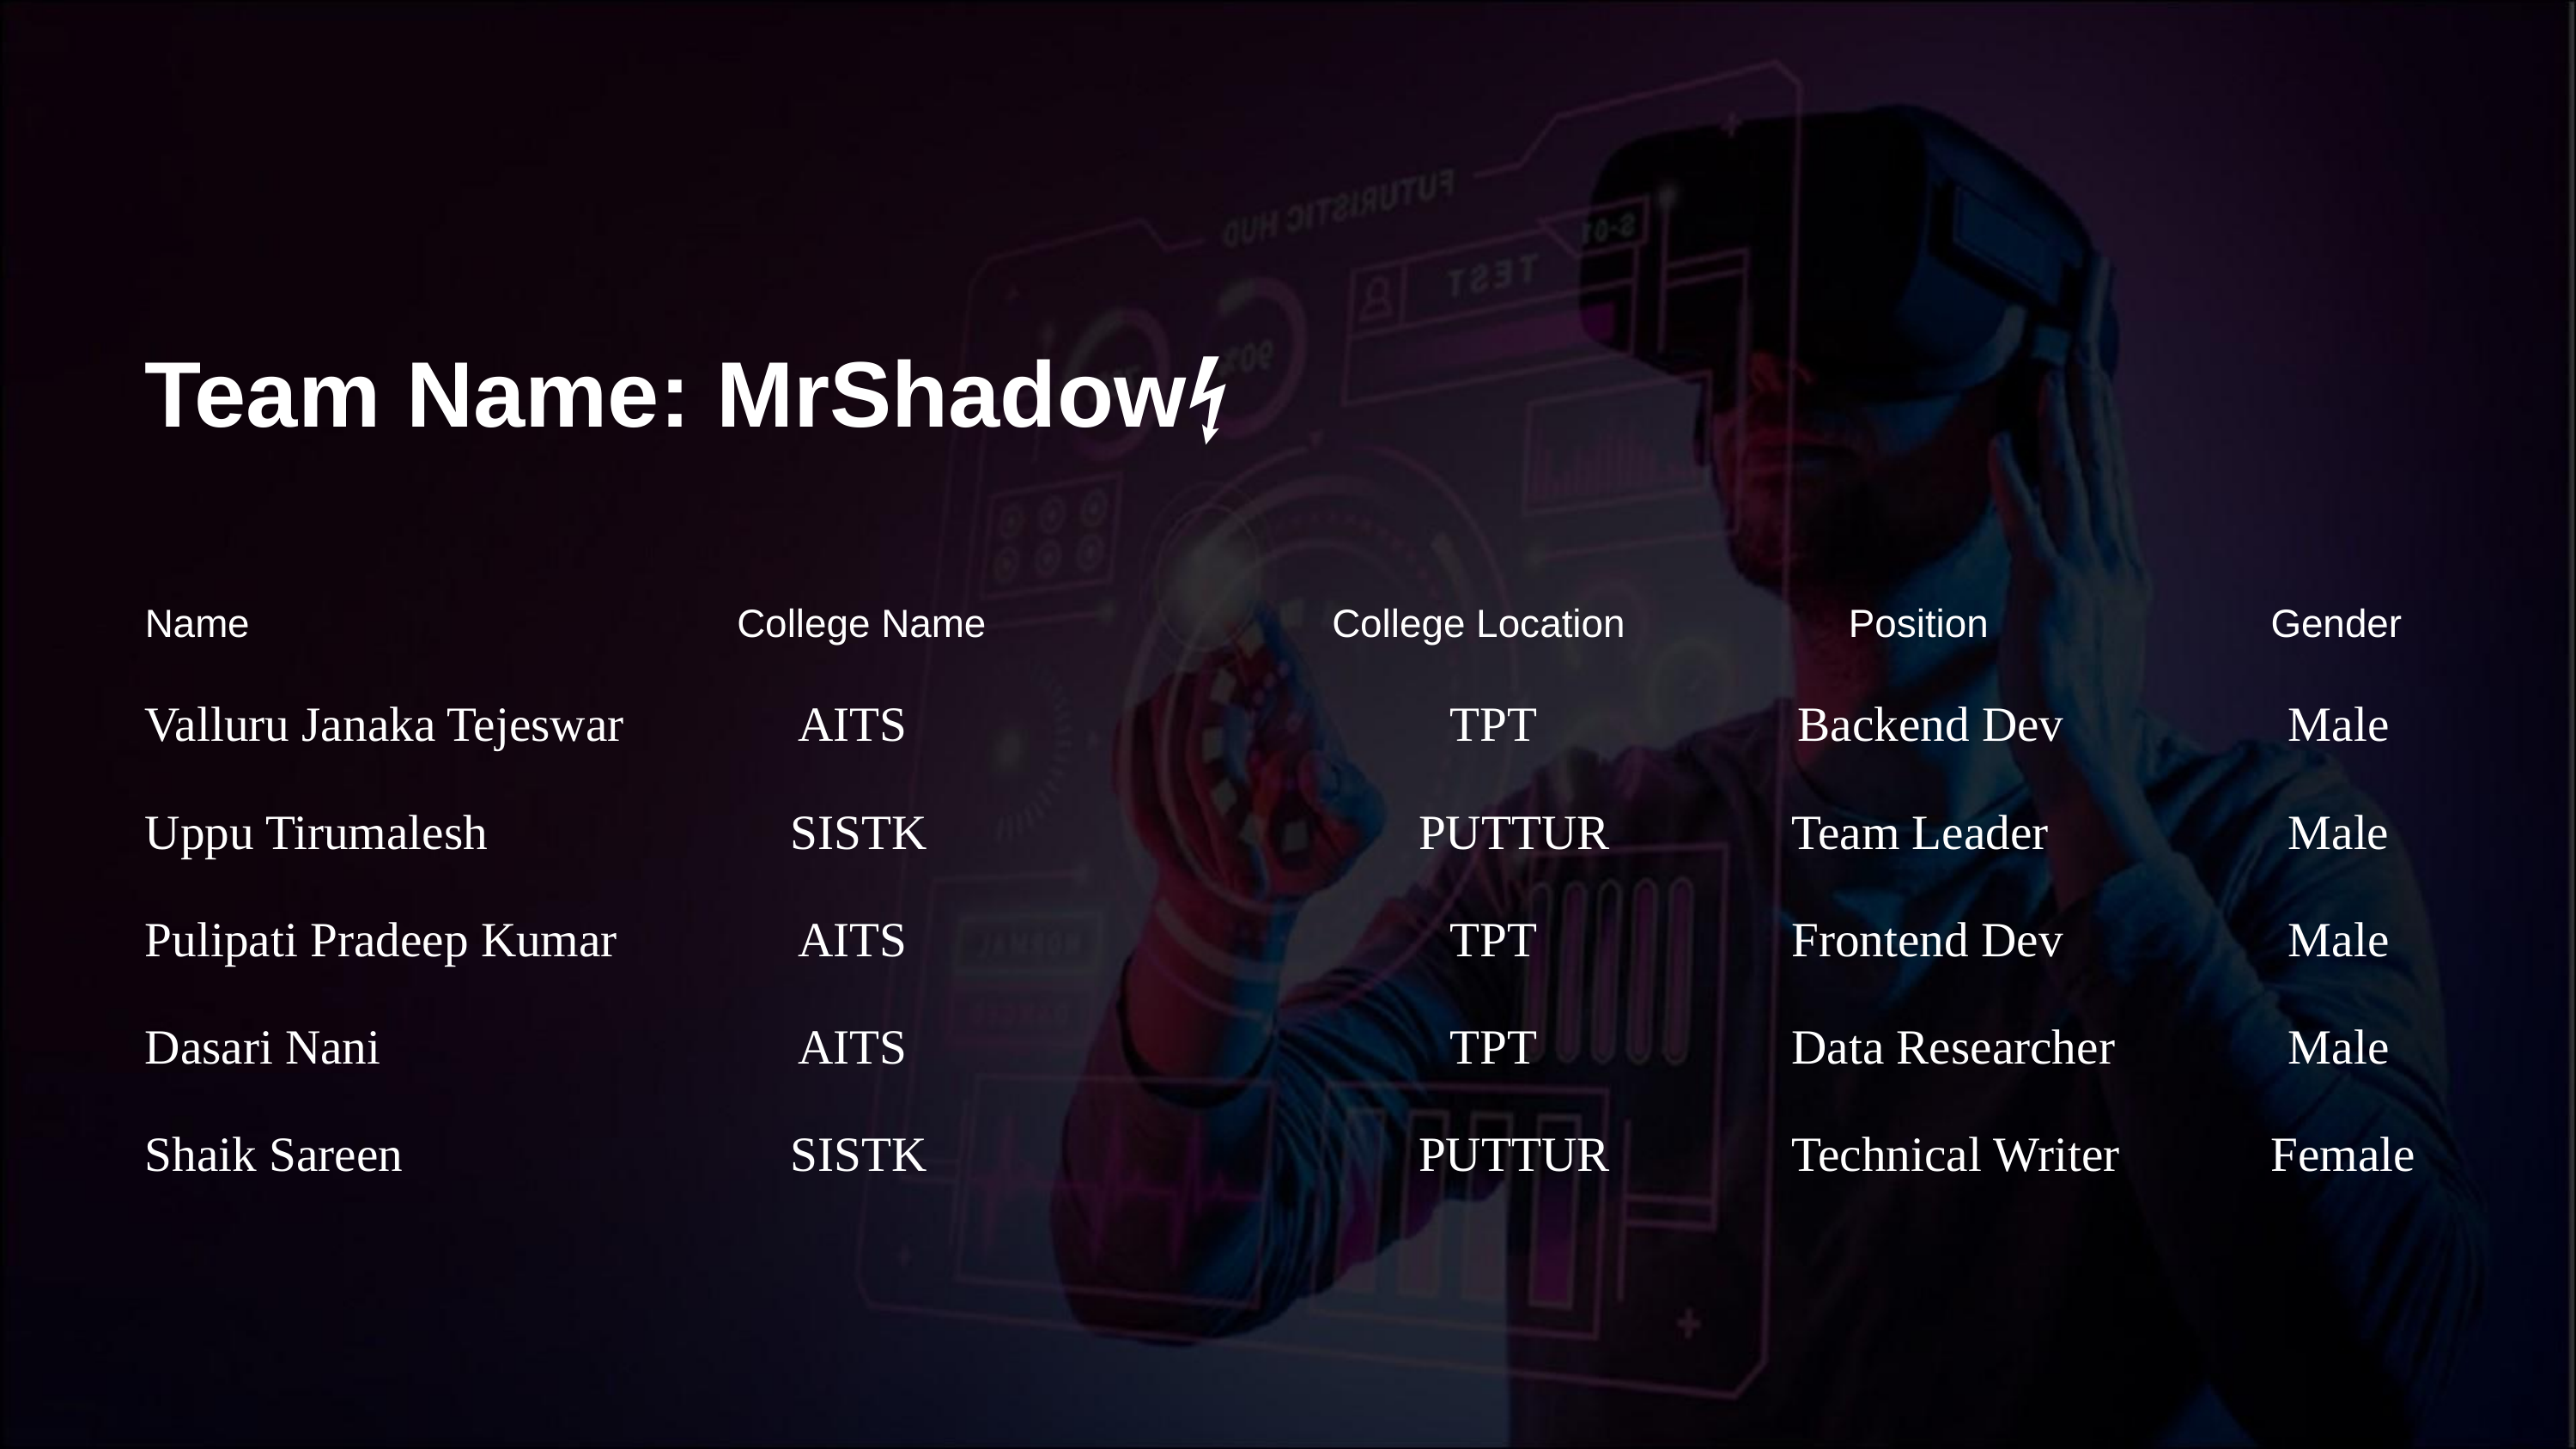

Team Name: MrShadow⚡
Name
College Name
College Location
Position
Gender
Valluru Janaka Tejeswar
AITS
TPT
Backend Dev
Male
Uppu Tirumalesh
SISTK
PUTTUR
Team Leader
Male
Pulipati Pradeep Kumar
AITS
TPT
Frontend Dev
Male
Dasari Nani
AITS
TPT
Data Researcher
Male
Shaik Sareen
SISTK
PUTTUR
Technical Writer
Female